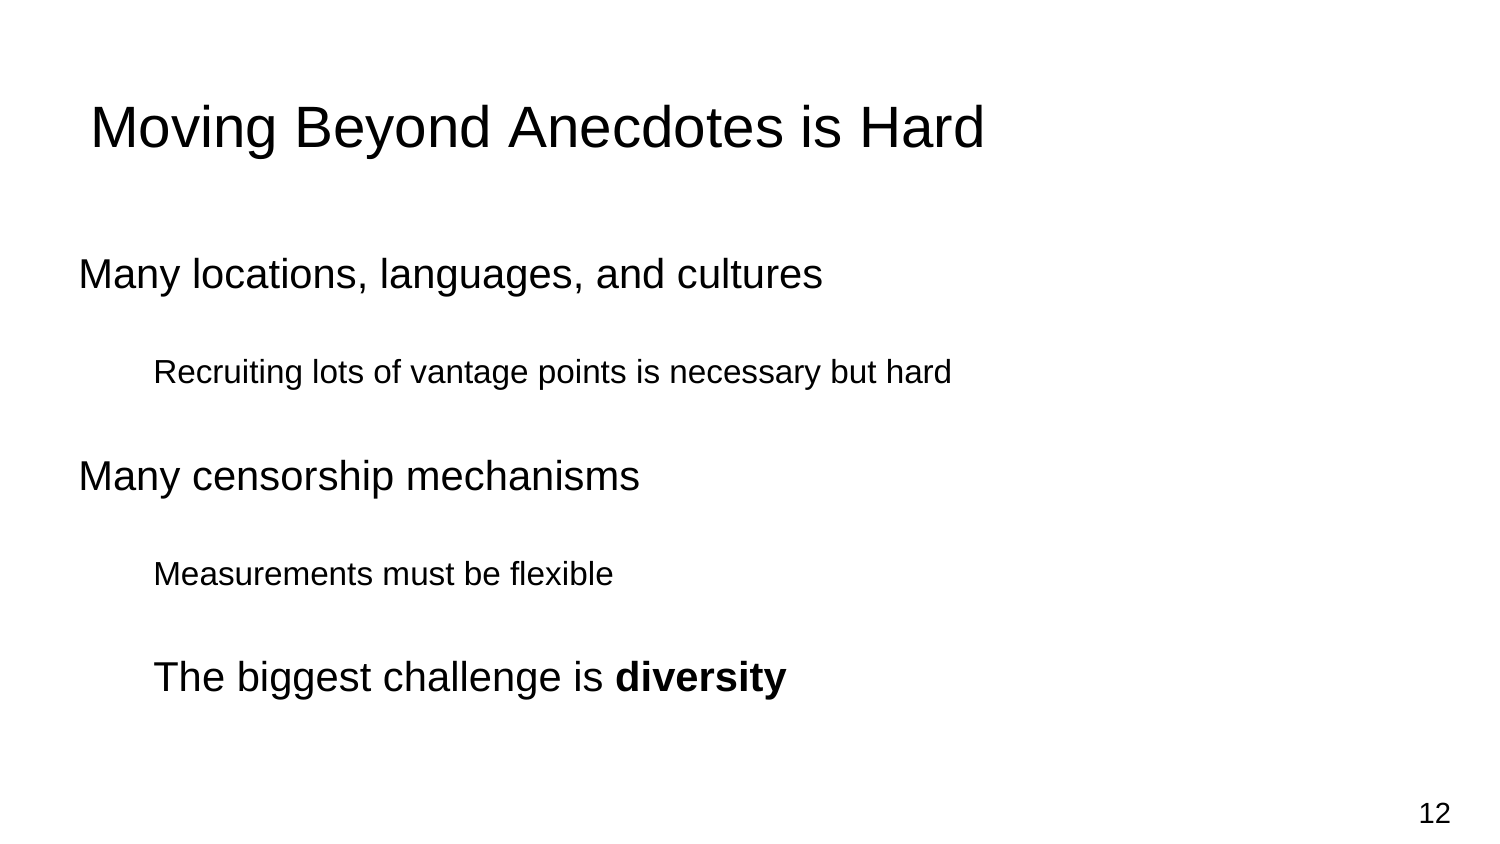

# Moving Beyond Anecdotes is Hard

Many locations, languages, and cultures
Recruiting lots of vantage points is necessary but hard
Many censorship mechanisms
Measurements must be flexible
The biggest challenge is diversity

12